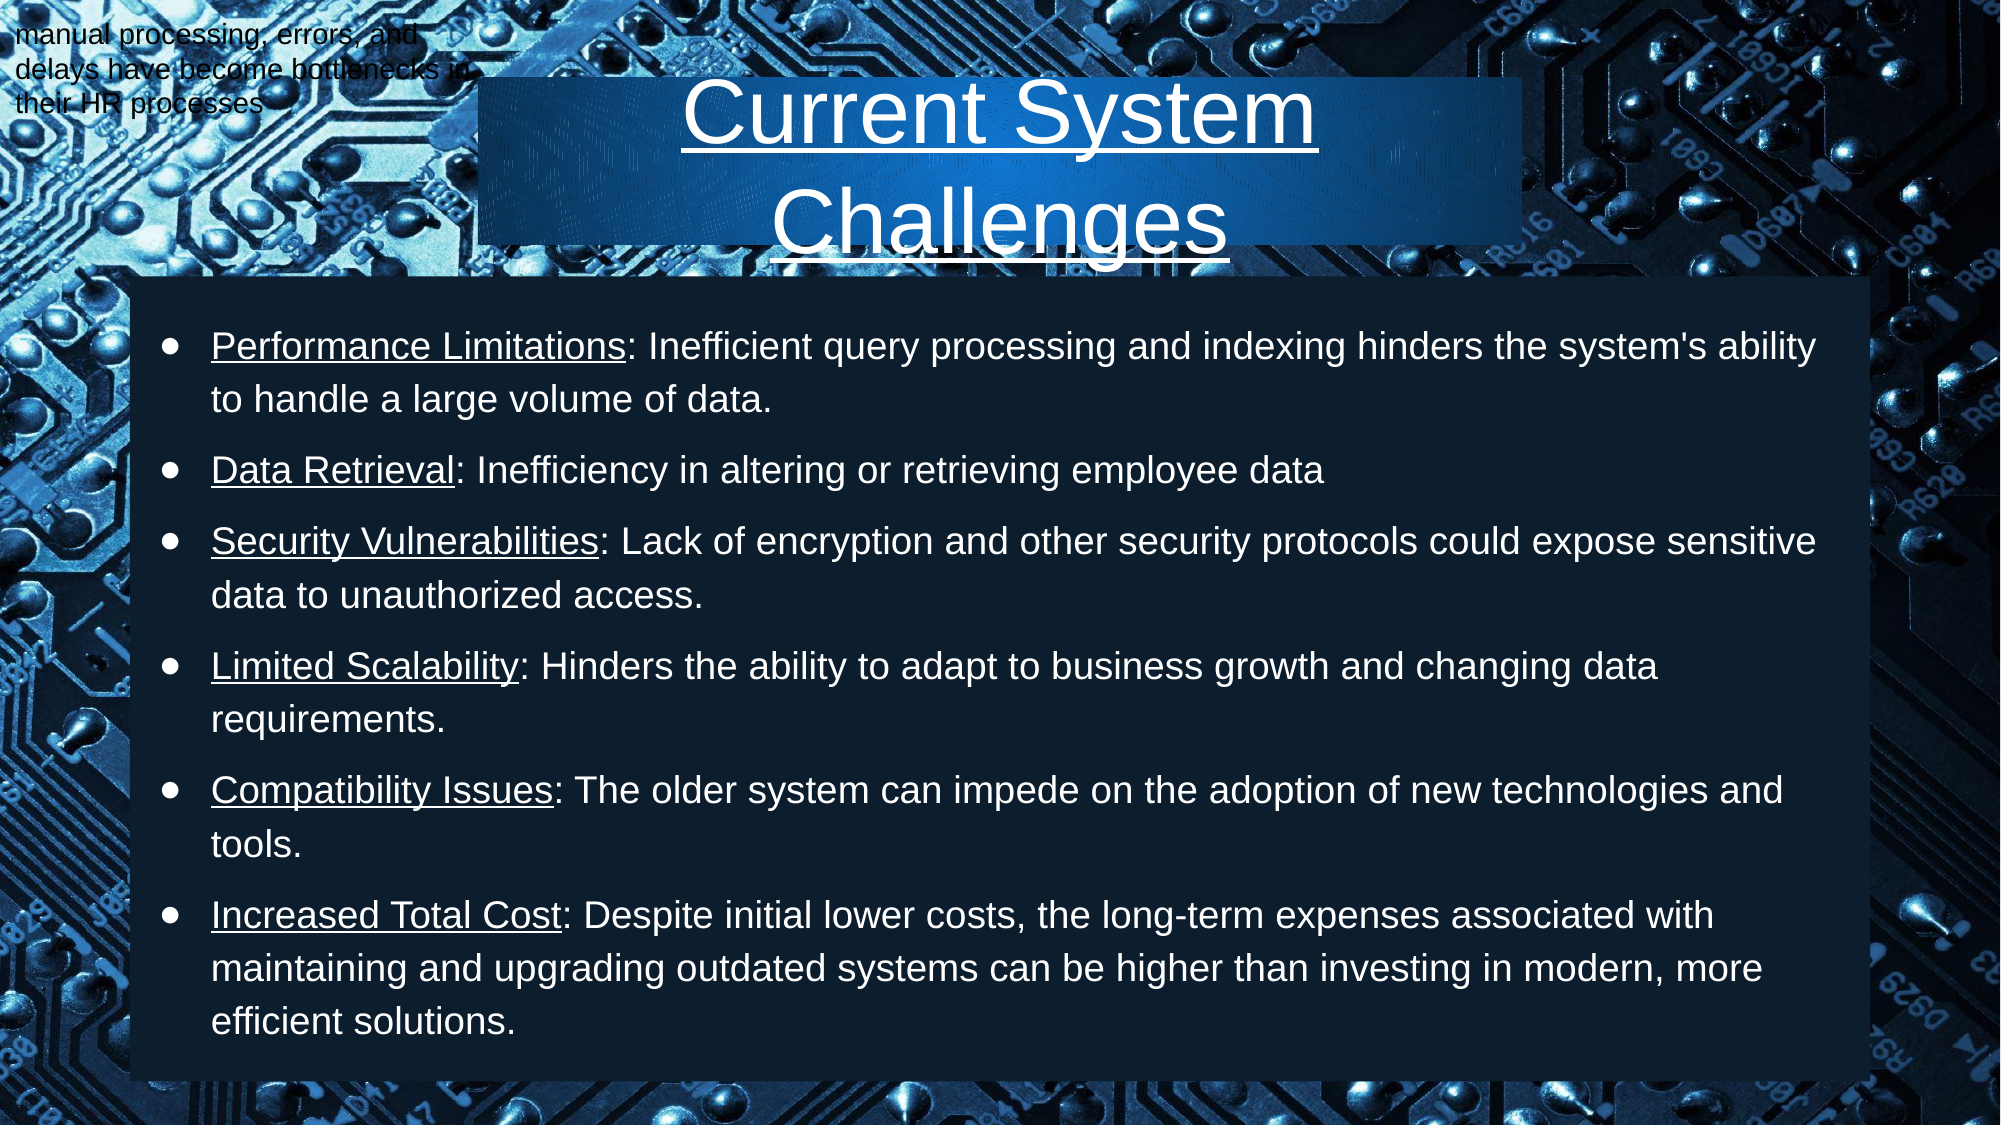

manual processing, errors, and delays have become bottlenecks in their HR processes
Current System Challenges
Performance Limitations: Inefficient query processing and indexing hinders the system's ability to handle a large volume of data.
Data Retrieval: Inefficiency in altering or retrieving employee data
Security Vulnerabilities: Lack of encryption and other security protocols could expose sensitive data to unauthorized access.
Limited Scalability: Hinders the ability to adapt to business growth and changing data requirements.
Compatibility Issues: The older system can impede on the adoption of new technologies and tools.
Increased Total Cost: Despite initial lower costs, the long-term expenses associated with maintaining and upgrading outdated systems can be higher than investing in modern, more efficient solutions.